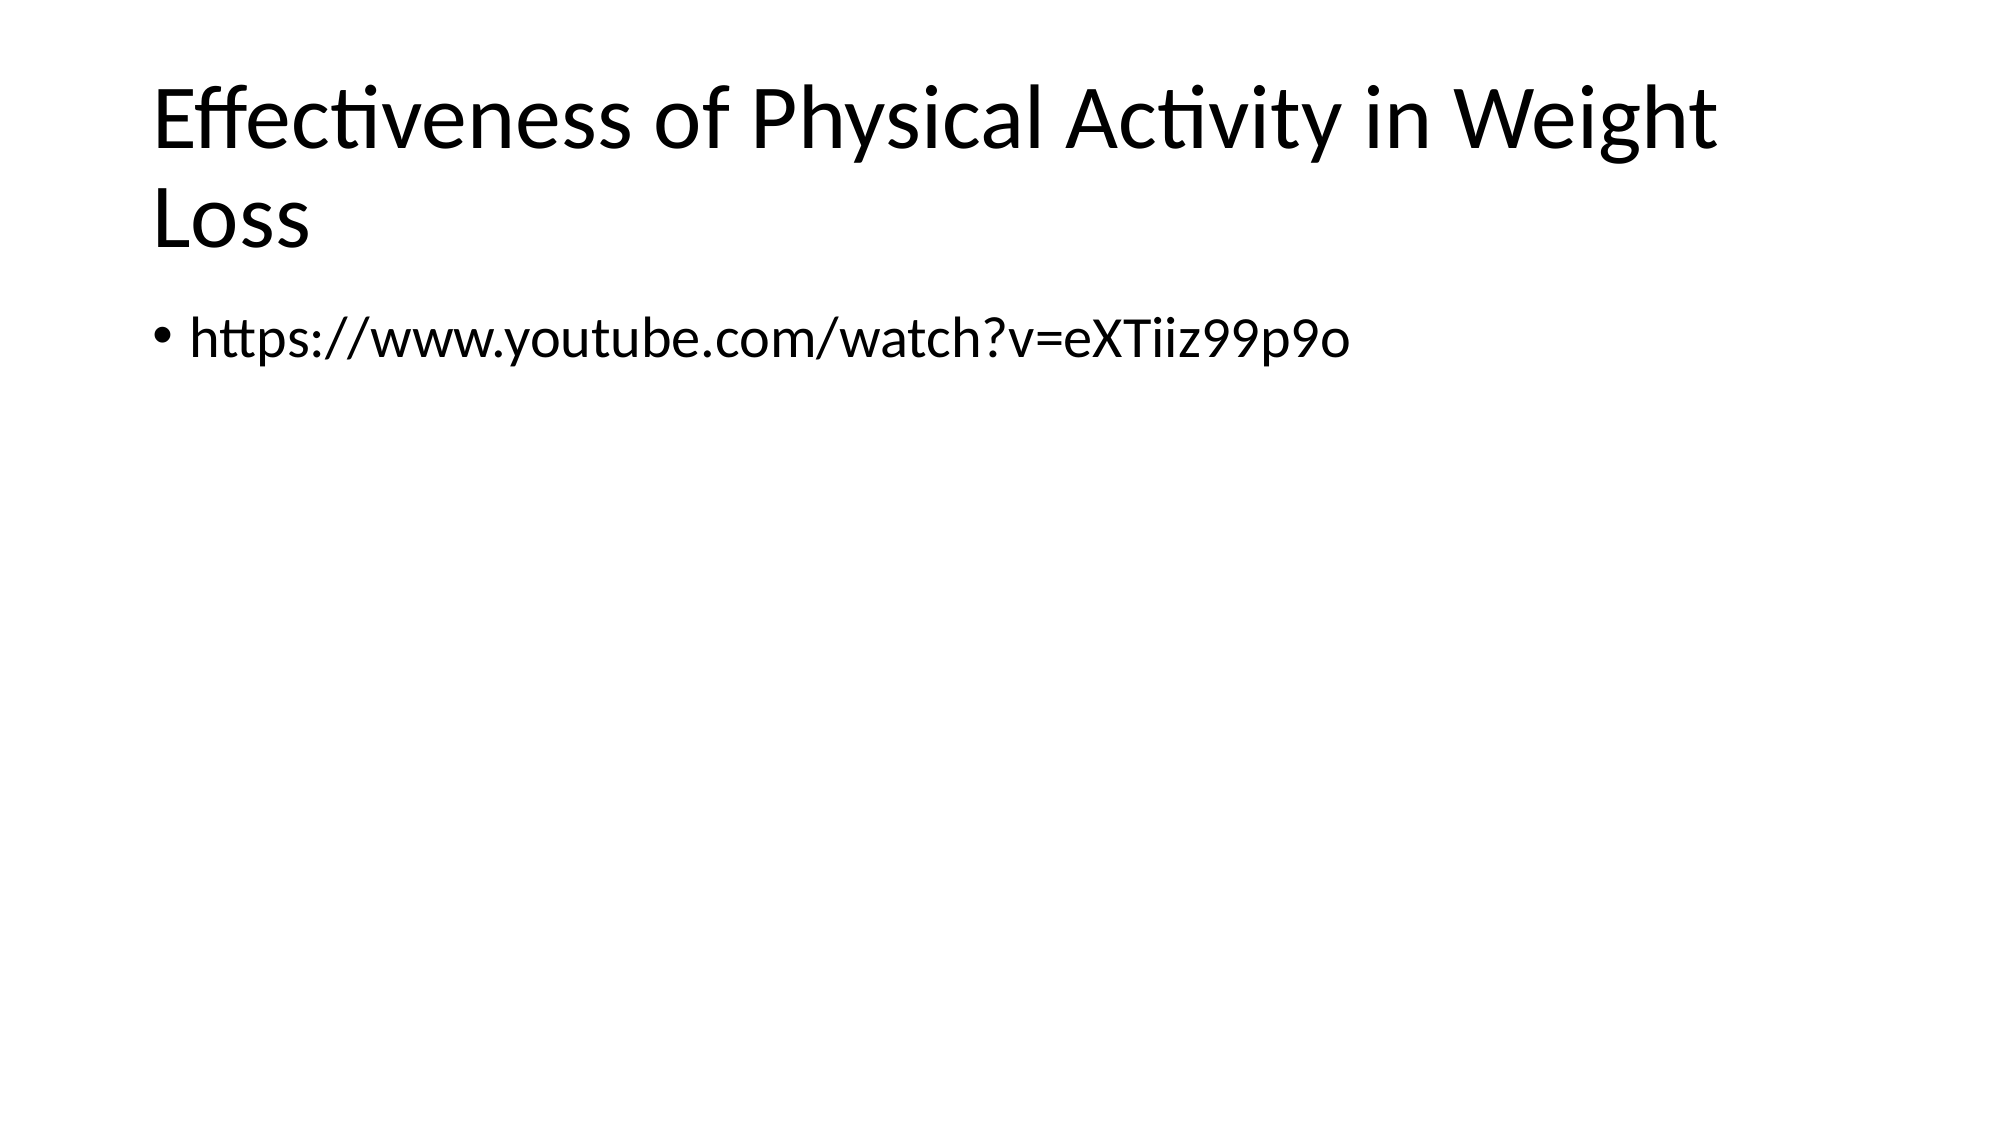

# Effectiveness of Physical Activity in Weight Loss
https://www.youtube.com/watch?v=eXTiiz99p9o